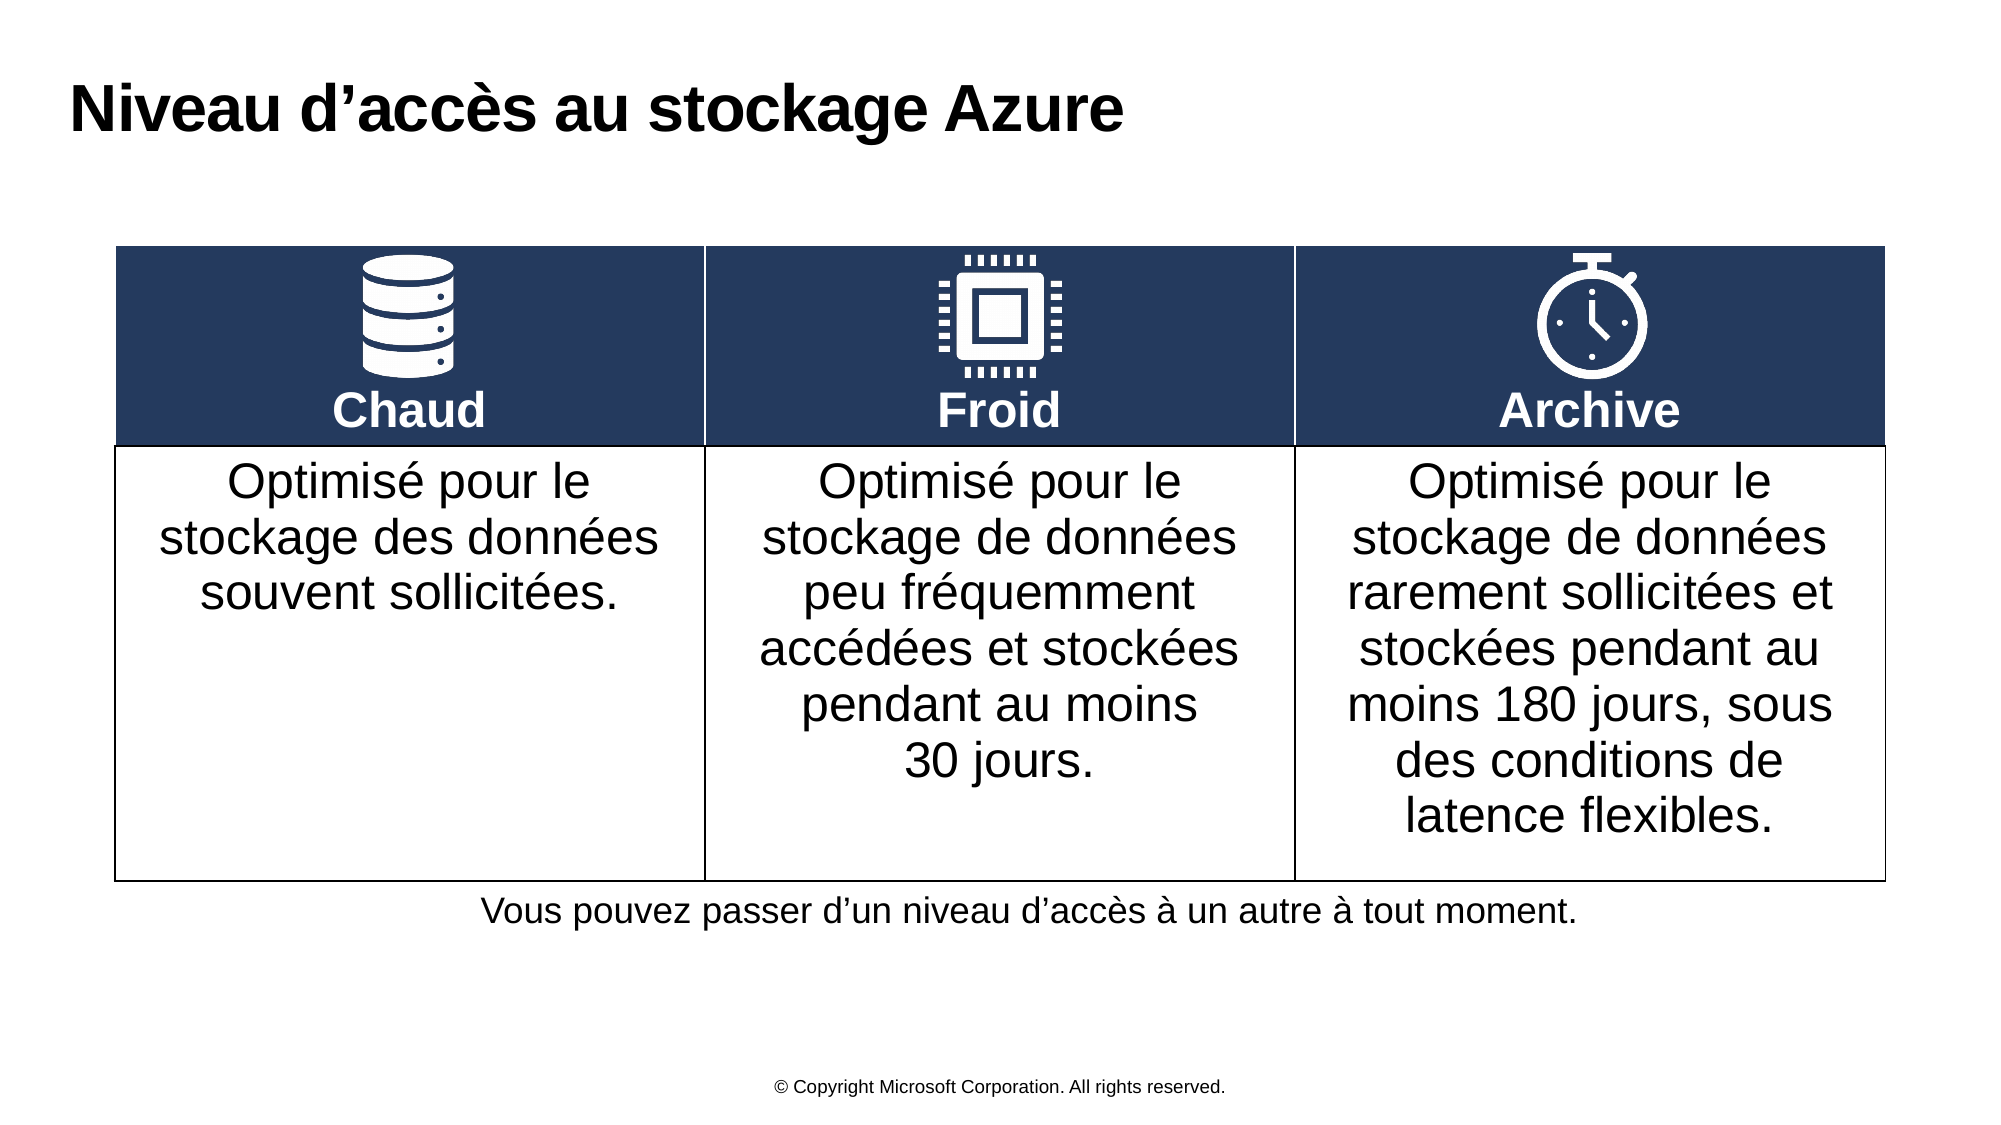

# Niveau d’accès au stockage Azure

| Chaud | Froid | Archive |
| --- | --- | --- |
| Optimisé pour le stockage des données souvent sollicitées. | Optimisé pour le stockage de données peu fréquemment accédées et stockées pendant au moins 30 jours. | Optimisé pour le stockage de données rarement sollicitées et stockées pendant au moins 180 jours, sous des conditions de latence flexibles. |
Vous pouvez passer d’un niveau d’accès à un autre à tout moment.